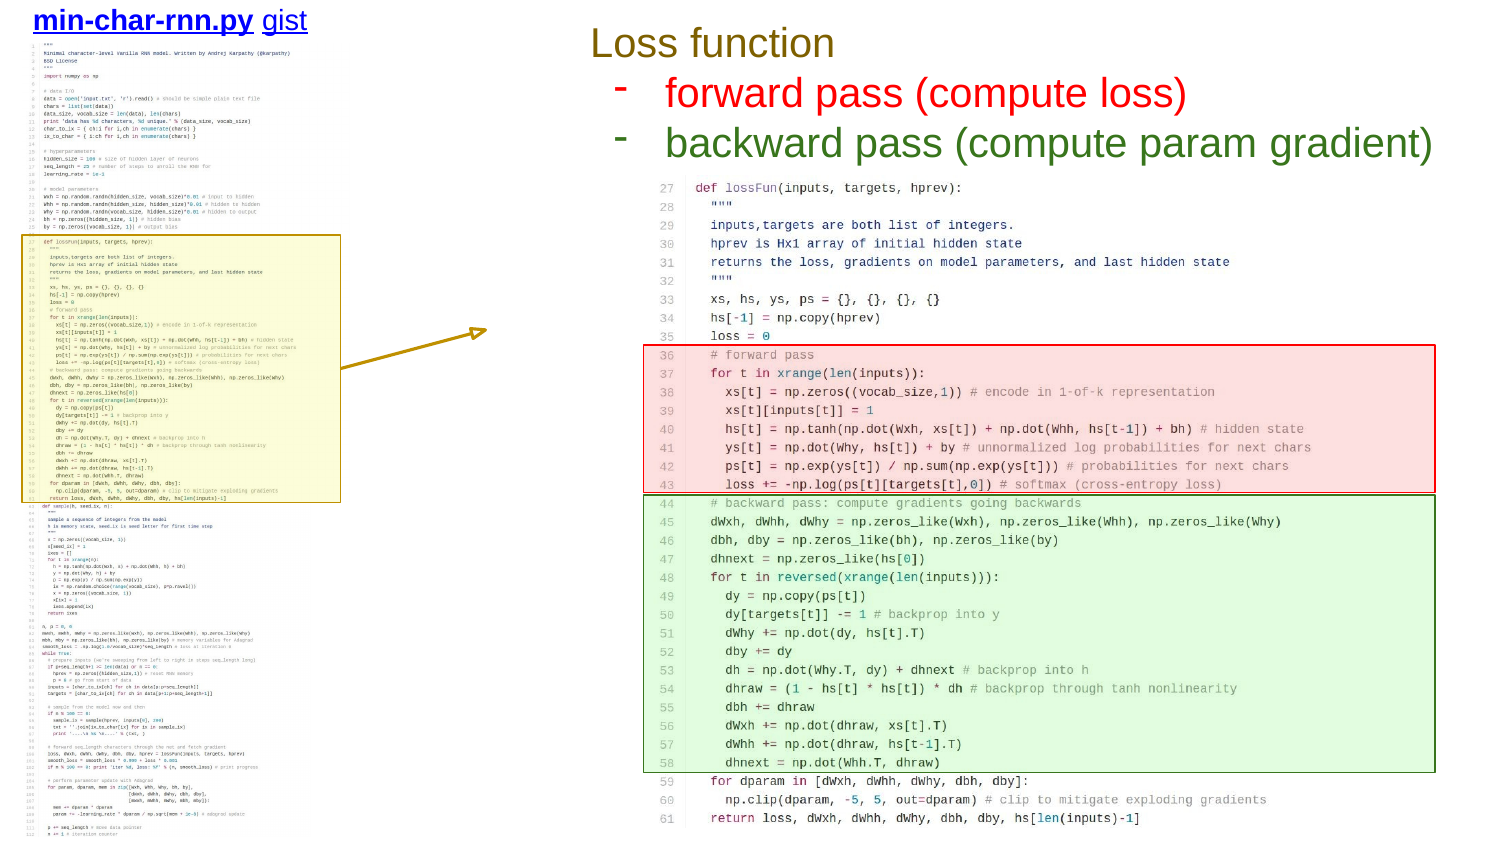

# min-char-rnn.py gist
Loss function

forward pass (compute loss)
backward pass (compute param gradient)